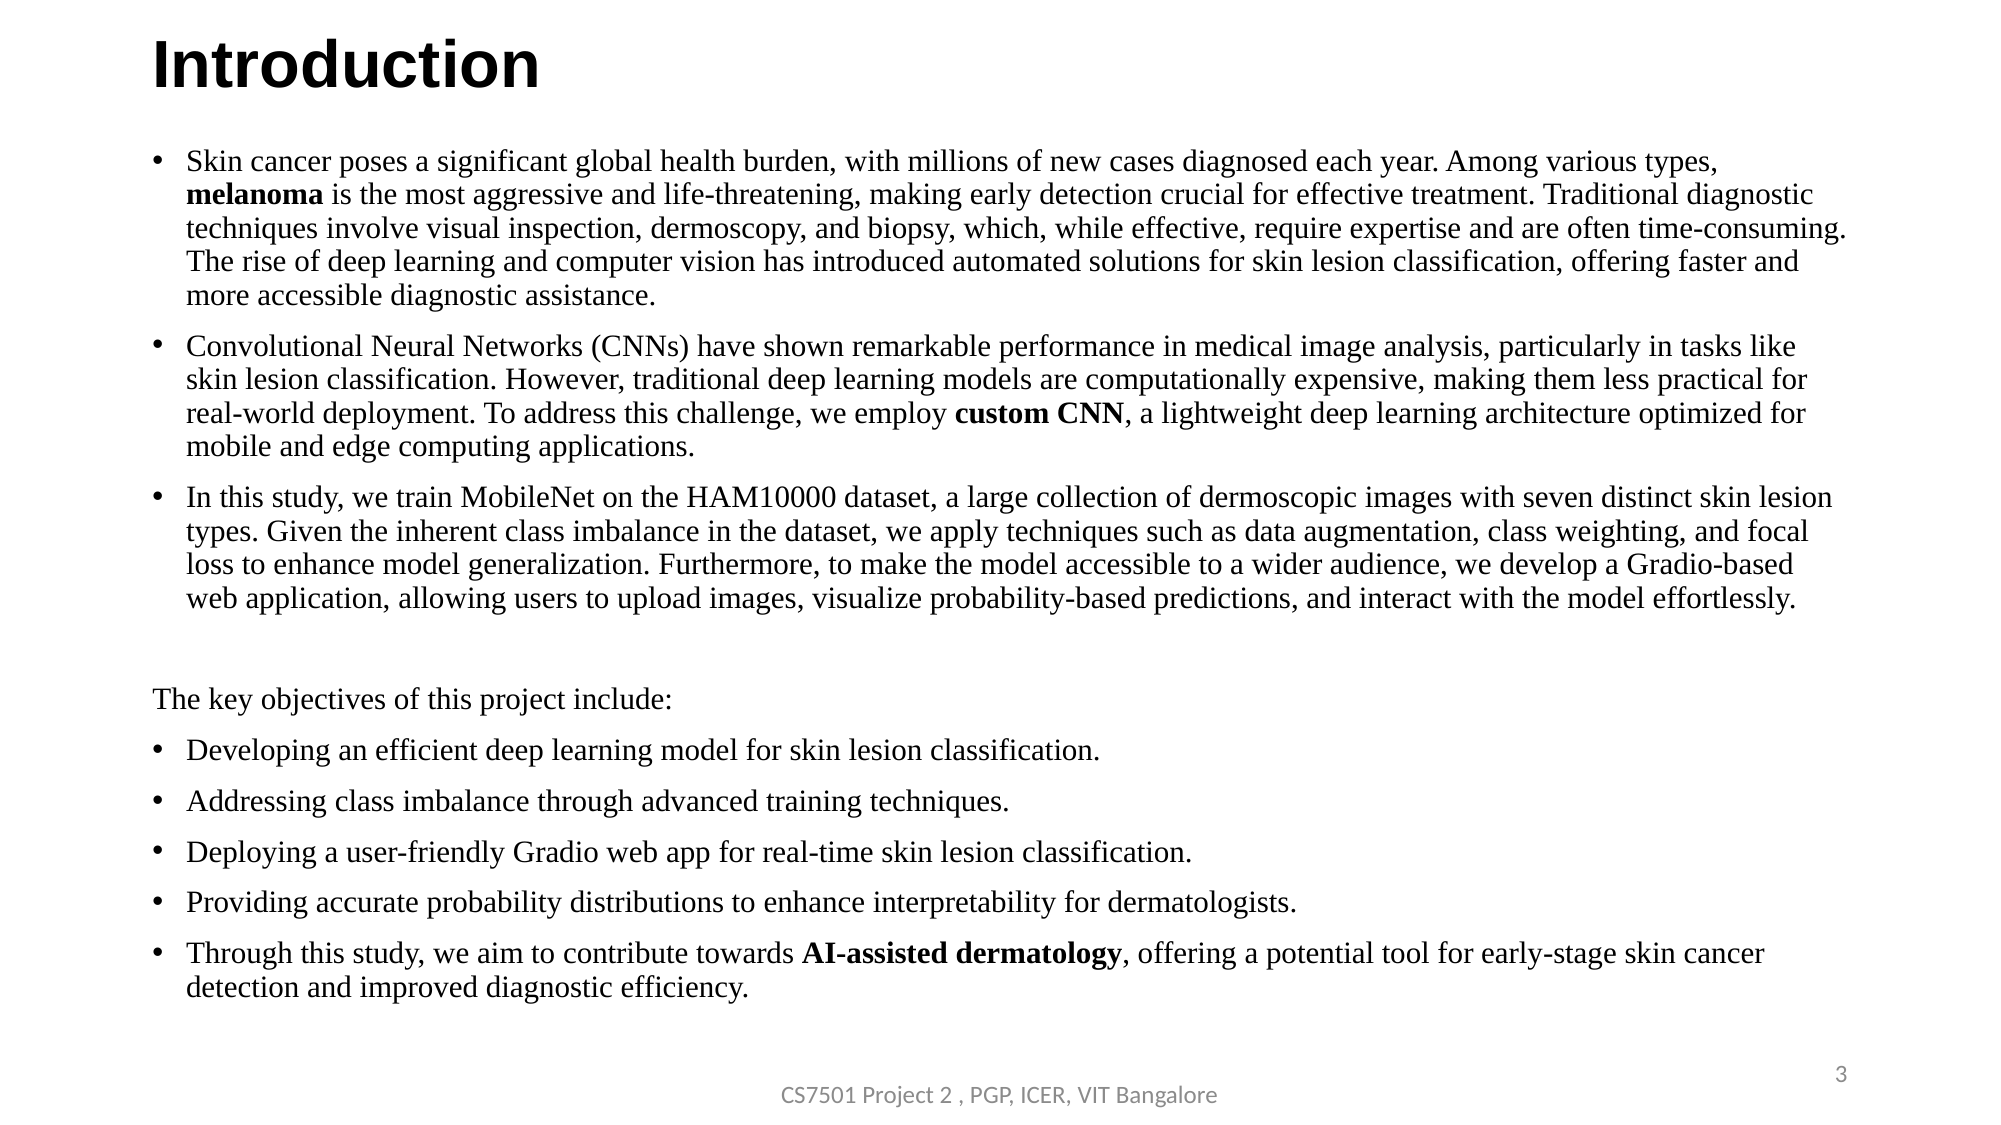

# Introduction
Skin cancer poses a significant global health burden, with millions of new cases diagnosed each year. Among various types, melanoma is the most aggressive and life-threatening, making early detection crucial for effective treatment. Traditional diagnostic techniques involve visual inspection, dermoscopy, and biopsy, which, while effective, require expertise and are often time-consuming. The rise of deep learning and computer vision has introduced automated solutions for skin lesion classification, offering faster and more accessible diagnostic assistance.
Convolutional Neural Networks (CNNs) have shown remarkable performance in medical image analysis, particularly in tasks like skin lesion classification. However, traditional deep learning models are computationally expensive, making them less practical for real-world deployment. To address this challenge, we employ custom CNN, a lightweight deep learning architecture optimized for mobile and edge computing applications.
In this study, we train MobileNet on the HAM10000 dataset, a large collection of dermoscopic images with seven distinct skin lesion types. Given the inherent class imbalance in the dataset, we apply techniques such as data augmentation, class weighting, and focal loss to enhance model generalization. Furthermore, to make the model accessible to a wider audience, we develop a Gradio-based web application, allowing users to upload images, visualize probability-based predictions, and interact with the model effortlessly.

The key objectives of this project include:
Developing an efficient deep learning model for skin lesion classification.
Addressing class imbalance through advanced training techniques.
Deploying a user-friendly Gradio web app for real-time skin lesion classification.
Providing accurate probability distributions to enhance interpretability for dermatologists.
Through this study, we aim to contribute towards AI-assisted dermatology, offering a potential tool for early-stage skin cancer detection and improved diagnostic efficiency.

3
CS7501 Project 2 , PGP, ICER, VIT Bangalore